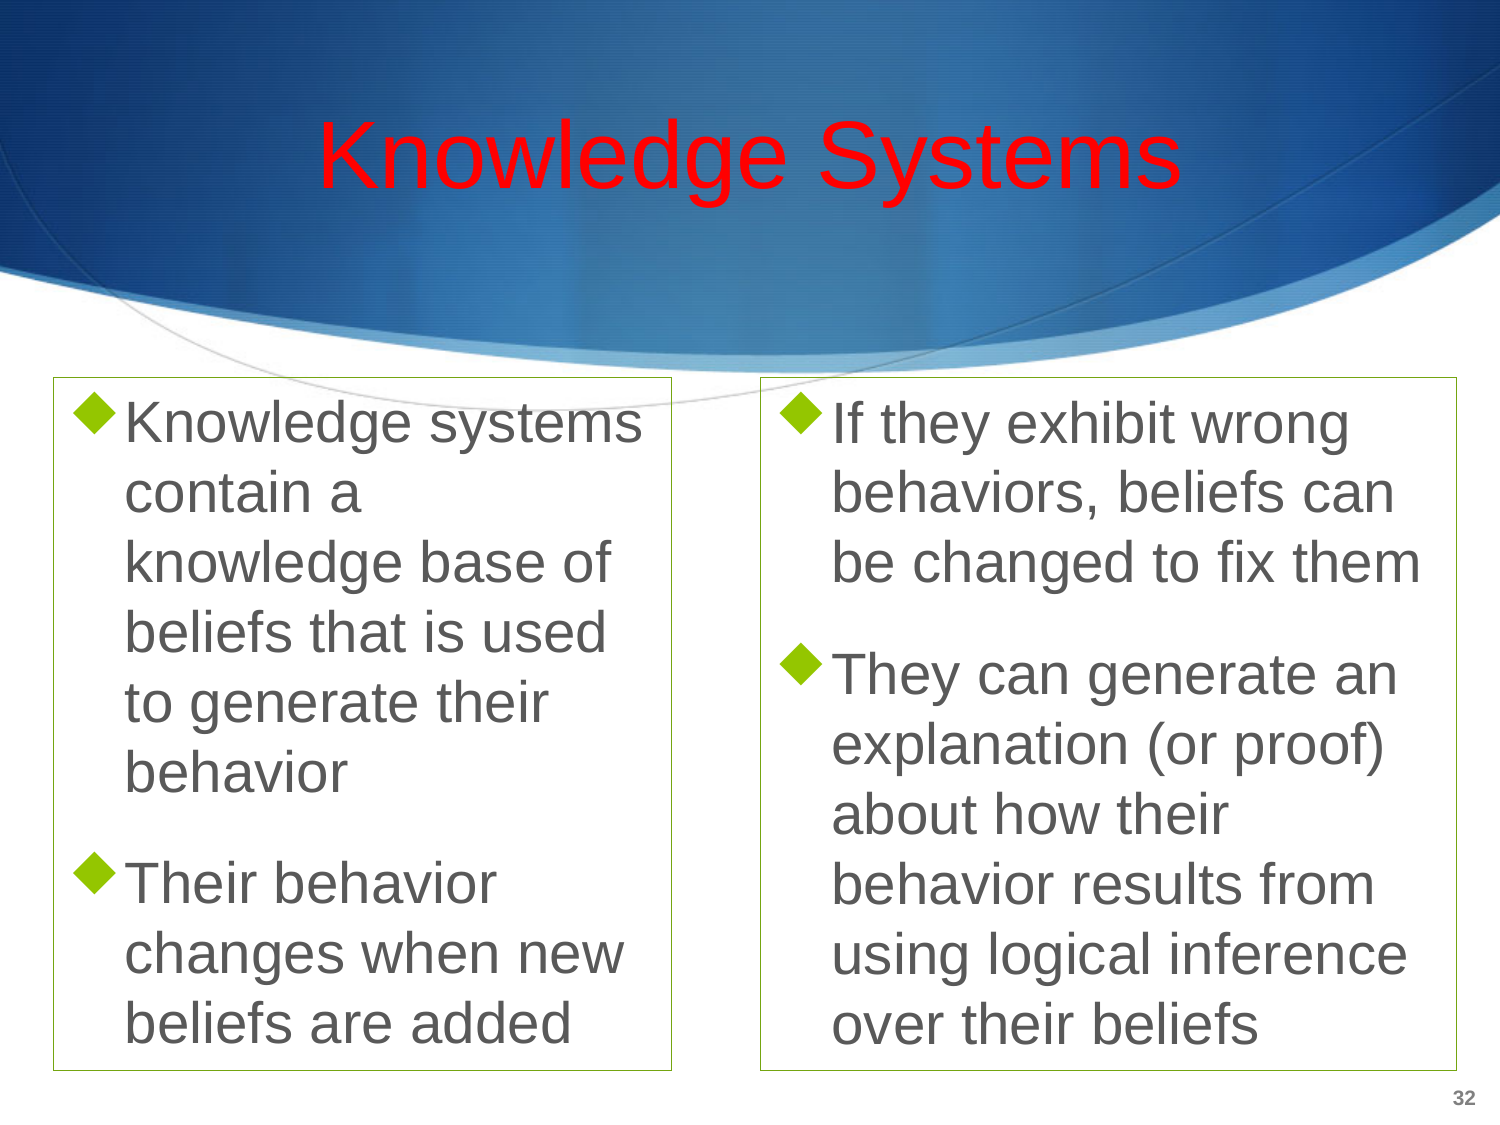

# Knowledge Systems
Knowledge systems contain a knowledge base of beliefs that is used to generate their behavior
Their behavior changes when new beliefs are added
If they exhibit wrong behaviors, beliefs can be changed to fix them
They can generate an explanation (or proof) about how their behavior results from using logical inference over their beliefs
32